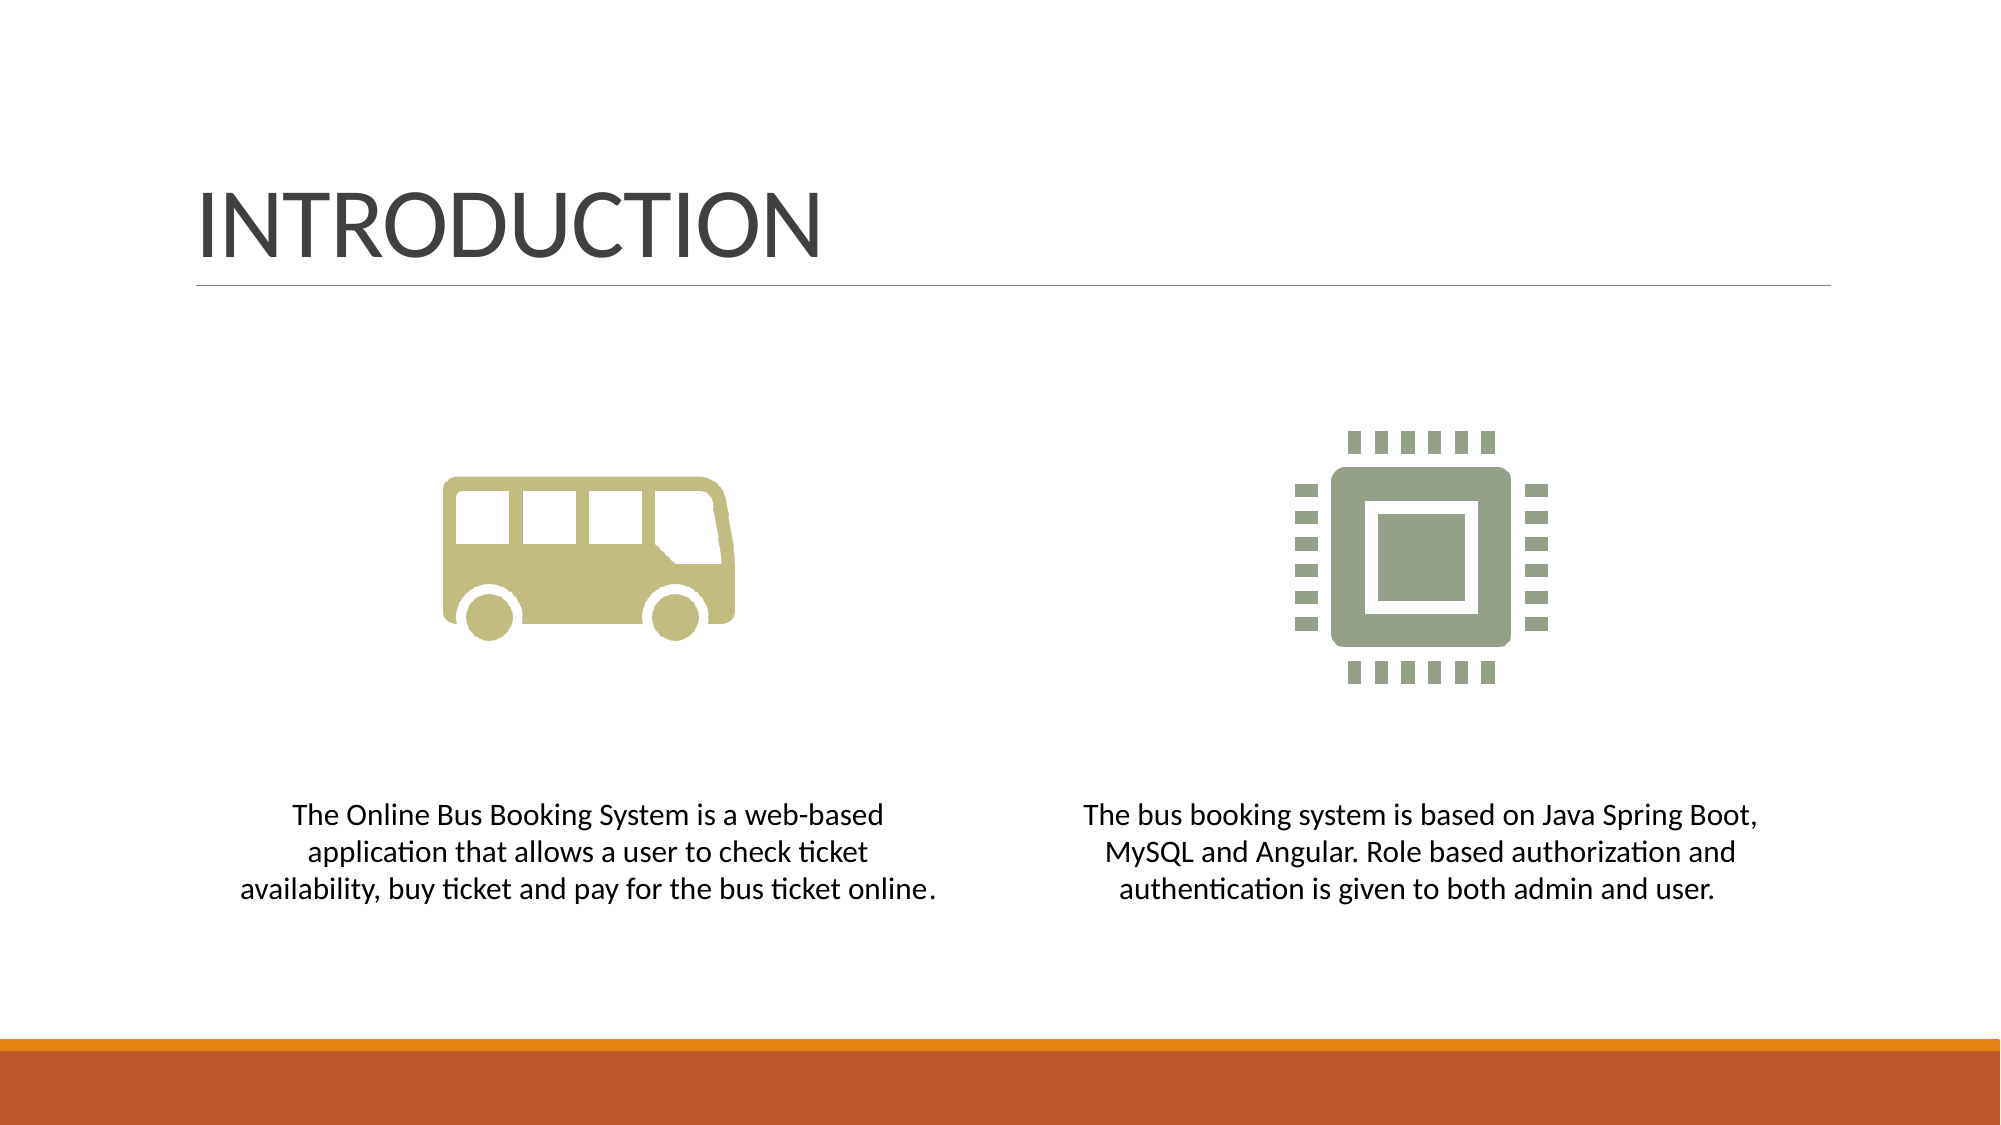

INTRODUCTION
The Online Bus Booking System is a web-based application that allows a user to check ticket availability, buy ticket and pay for the bus ticket online.
The bus booking system is based on Java Spring Boot, MySQL and Angular. Role based authorization and authentication is given to both admin and user.